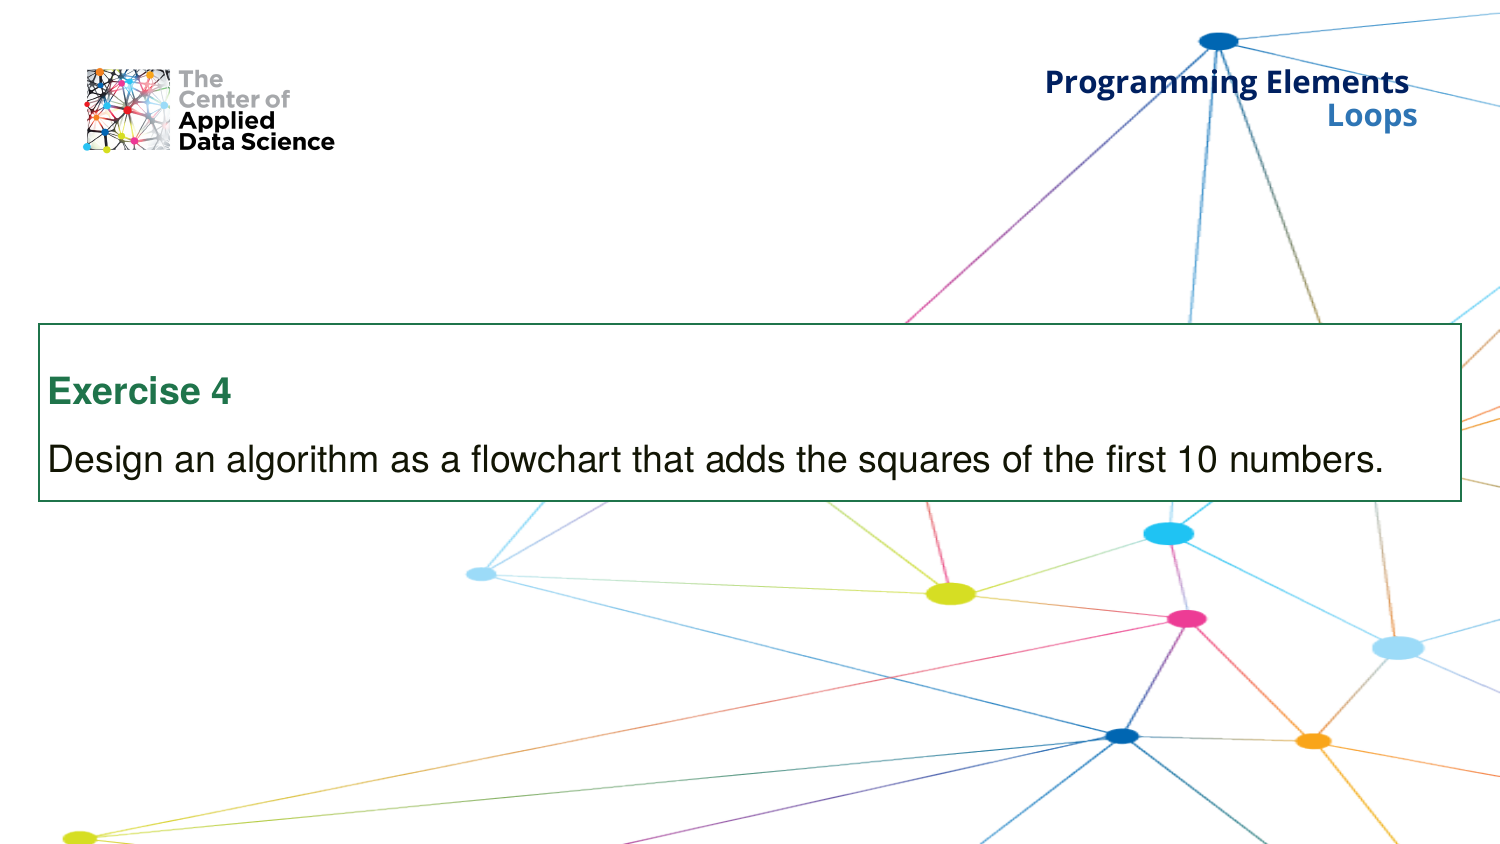

# Programming Elements Loops
Exercise 4
Design an algorithm as a flowchart that adds the squares of the first 10 numbers.